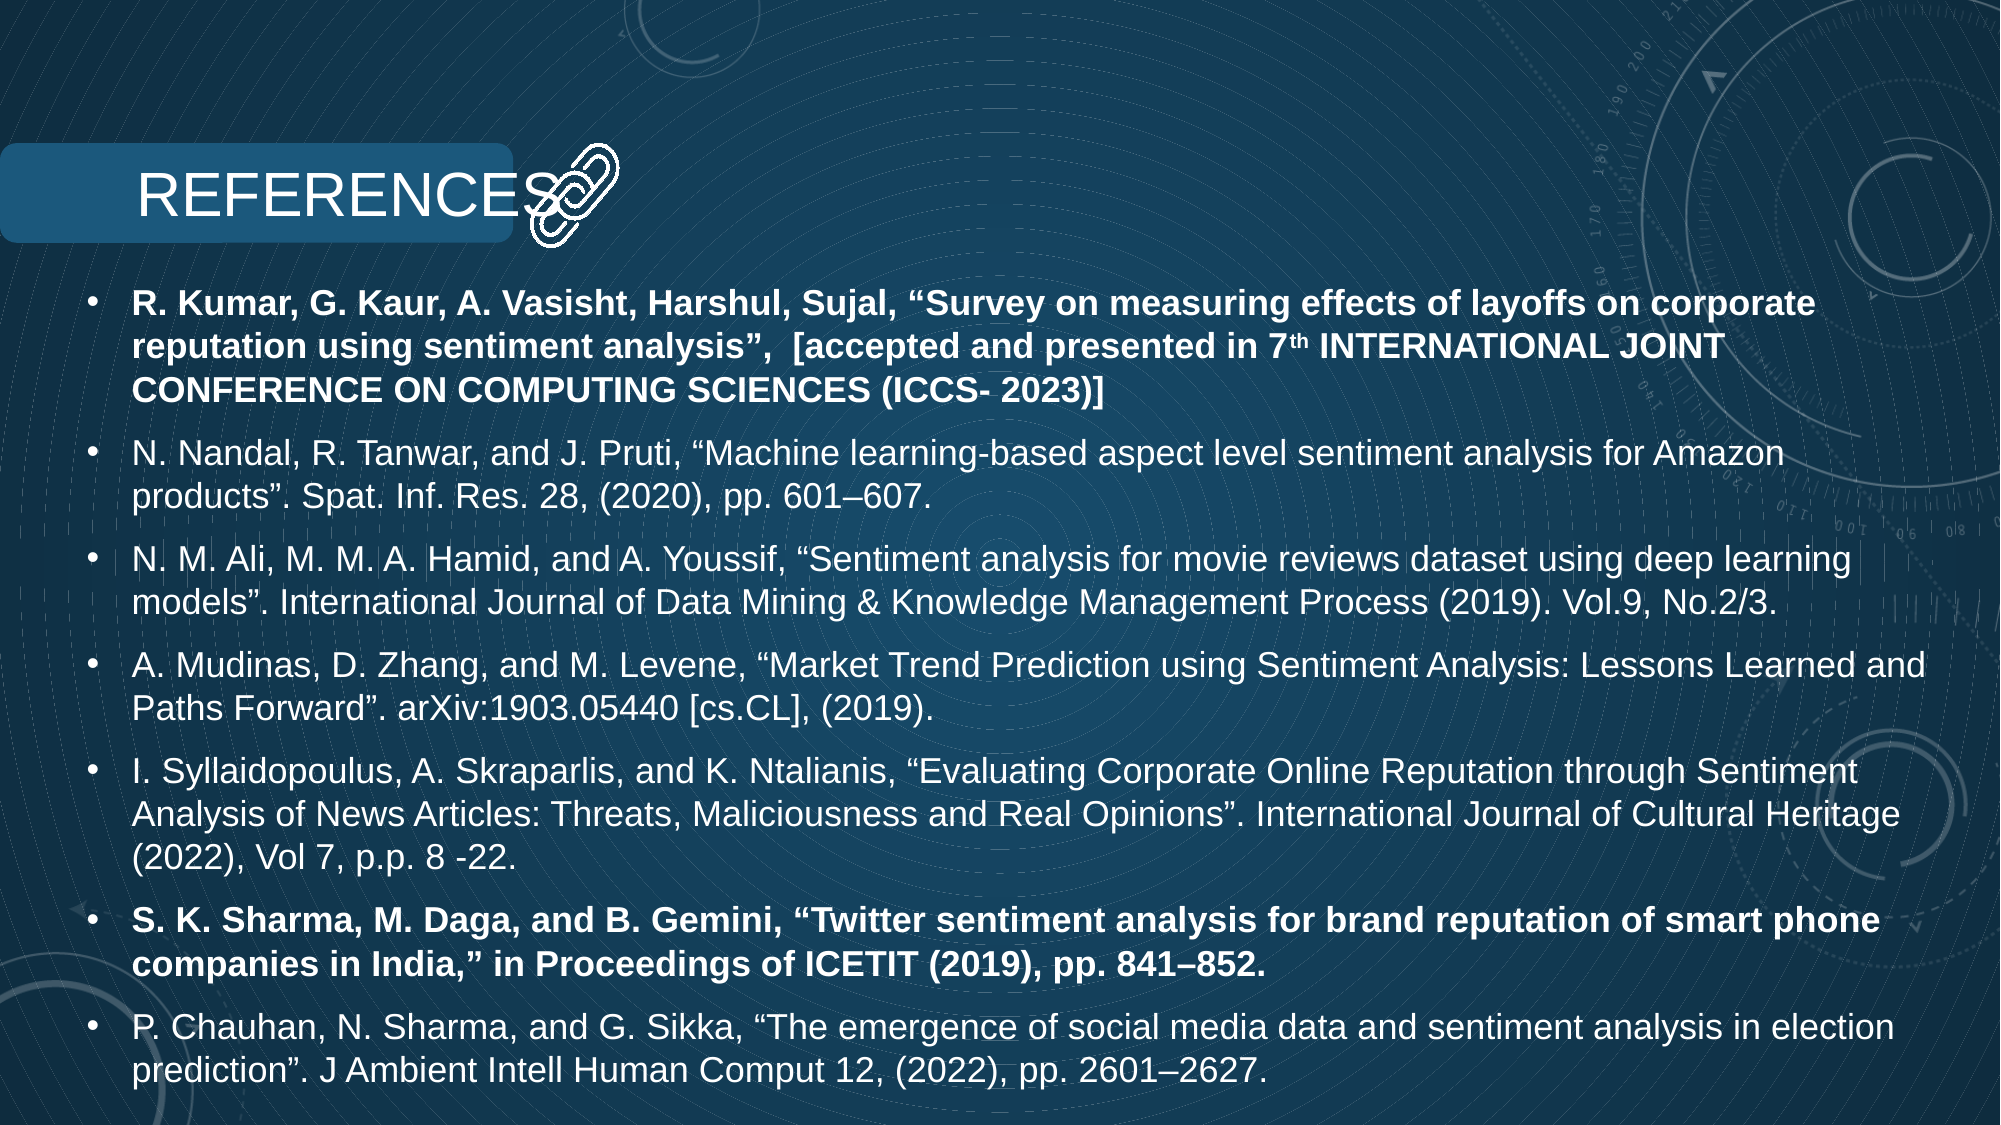

References

R. Kumar, G. Kaur, A. Vasisht, Harshul, Sujal, “Survey on measuring effects of layoffs on corporate reputation using sentiment analysis”,  [accepted and presented in 7th INTERNATIONAL JOINT CONFERENCE ON COMPUTING SCIENCES (ICCS- 2023)]
N. Nandal, R. Tanwar, and J. Pruti, “Machine learning-based aspect level sentiment analysis for Amazon products”. Spat. Inf. Res. 28, (2020), pp. 601–607.
N. M. Ali, M. M. A. Hamid, and A. Youssif, “Sentiment analysis for movie reviews dataset using deep learning models”. International Journal of Data Mining & Knowledge Management Process (2019). Vol.9, No.2/3.
A. Mudinas, D. Zhang, and M. Levene, “Market Trend Prediction using Sentiment Analysis: Lessons Learned and Paths Forward”. arXiv:1903.05440 [cs.CL], (2019).
I. Syllaidopoulus, A. Skraparlis, and K. Ntalianis, “Evaluating Corporate Online Reputation through Sentiment Analysis of News Articles: Threats, Maliciousness and Real Opinions”. International Journal of Cultural Heritage (2022), Vol 7, p.p. 8 -22.
S. K. Sharma, M. Daga, and B. Gemini, “Twitter sentiment analysis for brand reputation of smart phone companies in India,” in Proceedings of ICETIT (2019), pp. 841–852.
P. Chauhan, N. Sharma, and G. Sikka, “The emergence of social media data and sentiment analysis in election prediction”. J Ambient Intell Human Comput 12, (2022), pp. 2601–2627.